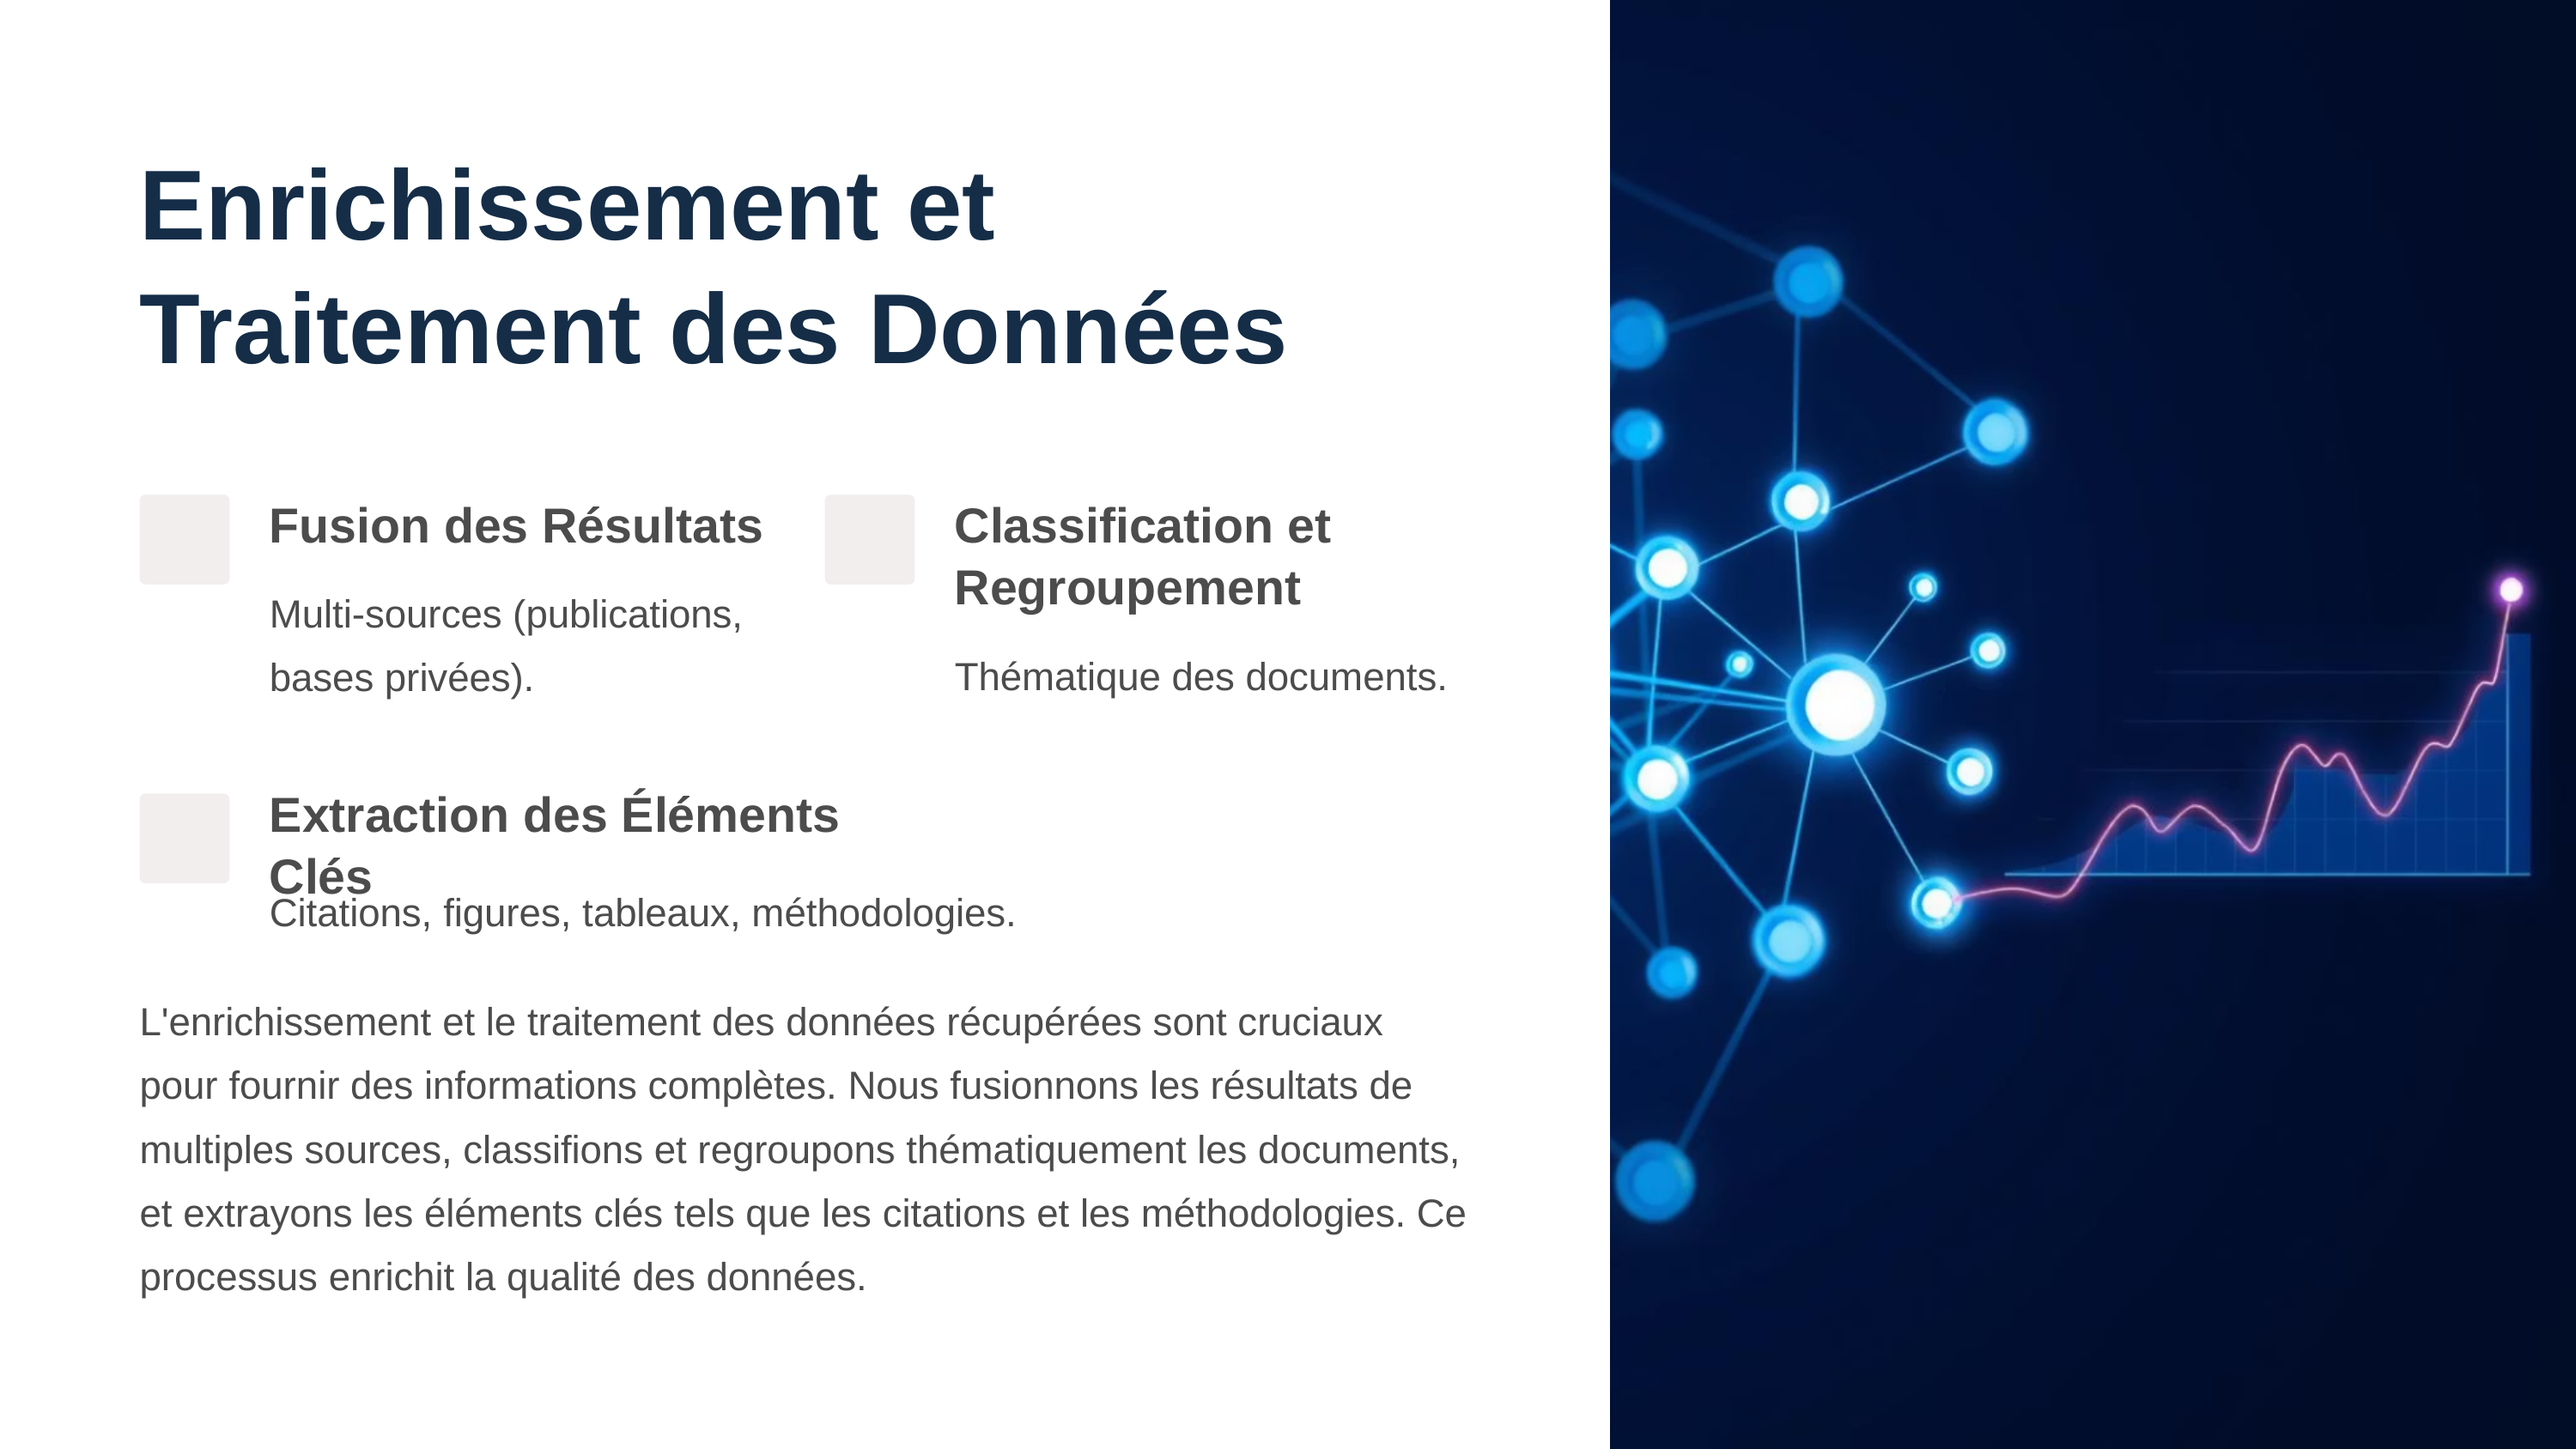

Enrichissement et Traitement des Données

Fusion des Résultats

Classification et Regroupement

Multi-sources (publications, bases privées).

Thématique des documents.

Extraction des Éléments Clés

Citations, figures, tableaux, méthodologies.

L'enrichissement et le traitement des données récupérées sont cruciaux pour fournir des informations complètes. Nous fusionnons les résultats de multiples sources, classifions et regroupons thématiquement les documents, et extrayons les éléments clés tels que les citations et les méthodologies. Ce processus enrichit la qualité des données.